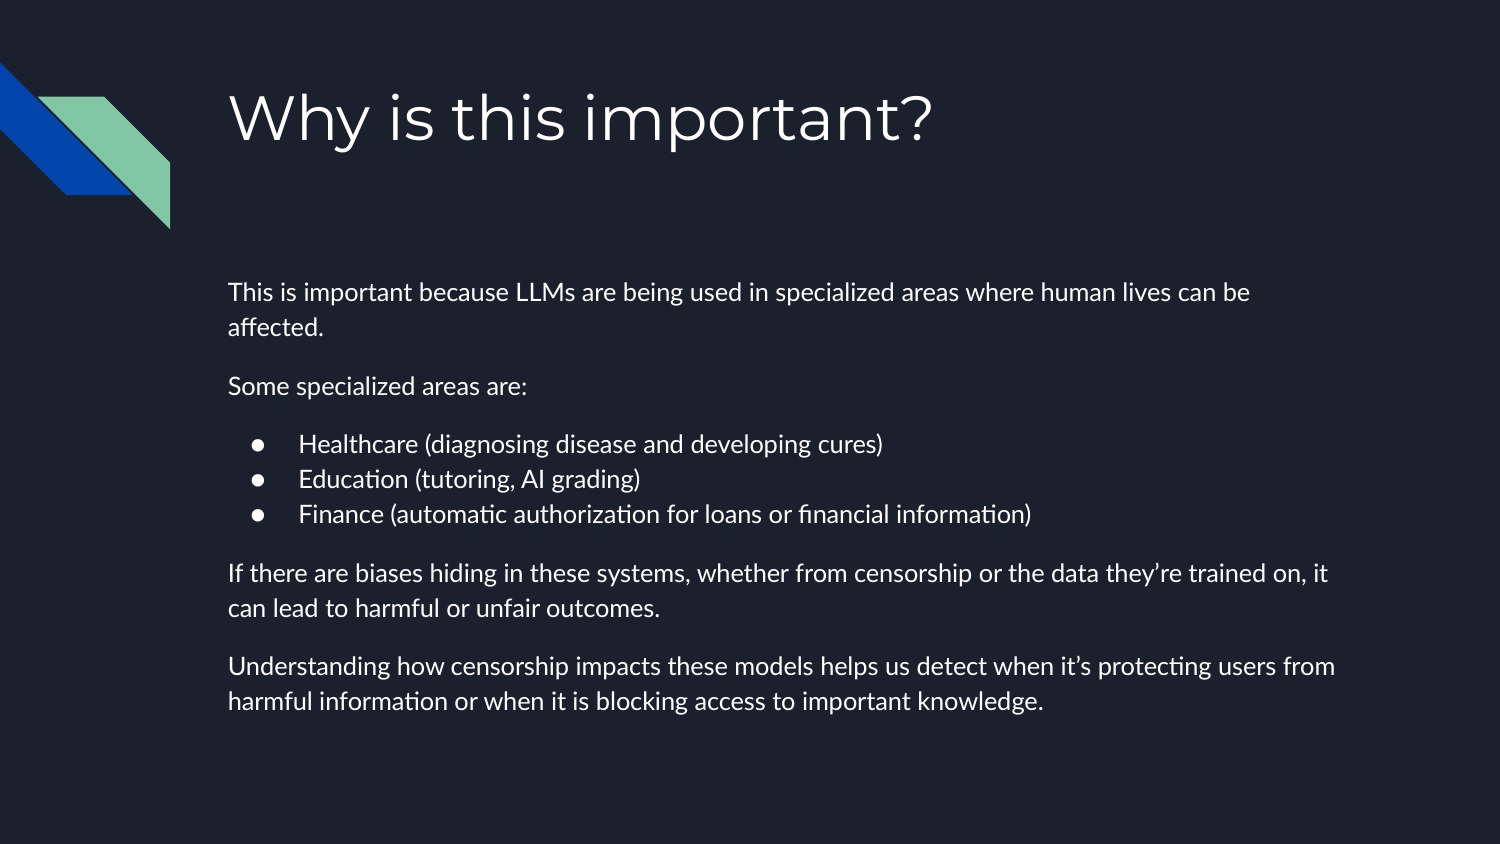

# Why is this important?
This is important because LLMs are being used in specialized areas where human lives can be affected.
Some specialized areas are:
Healthcare (diagnosing disease and developing cures)
Education (tutoring, AI grading)
Finance (automatic authorization for loans or financial information)
If there are biases hiding in these systems, whether from censorship or the data they’re trained on, it can lead to harmful or unfair outcomes.
Understanding how censorship impacts these models helps us detect when it’s protecting users from harmful information or when it is blocking access to important knowledge.